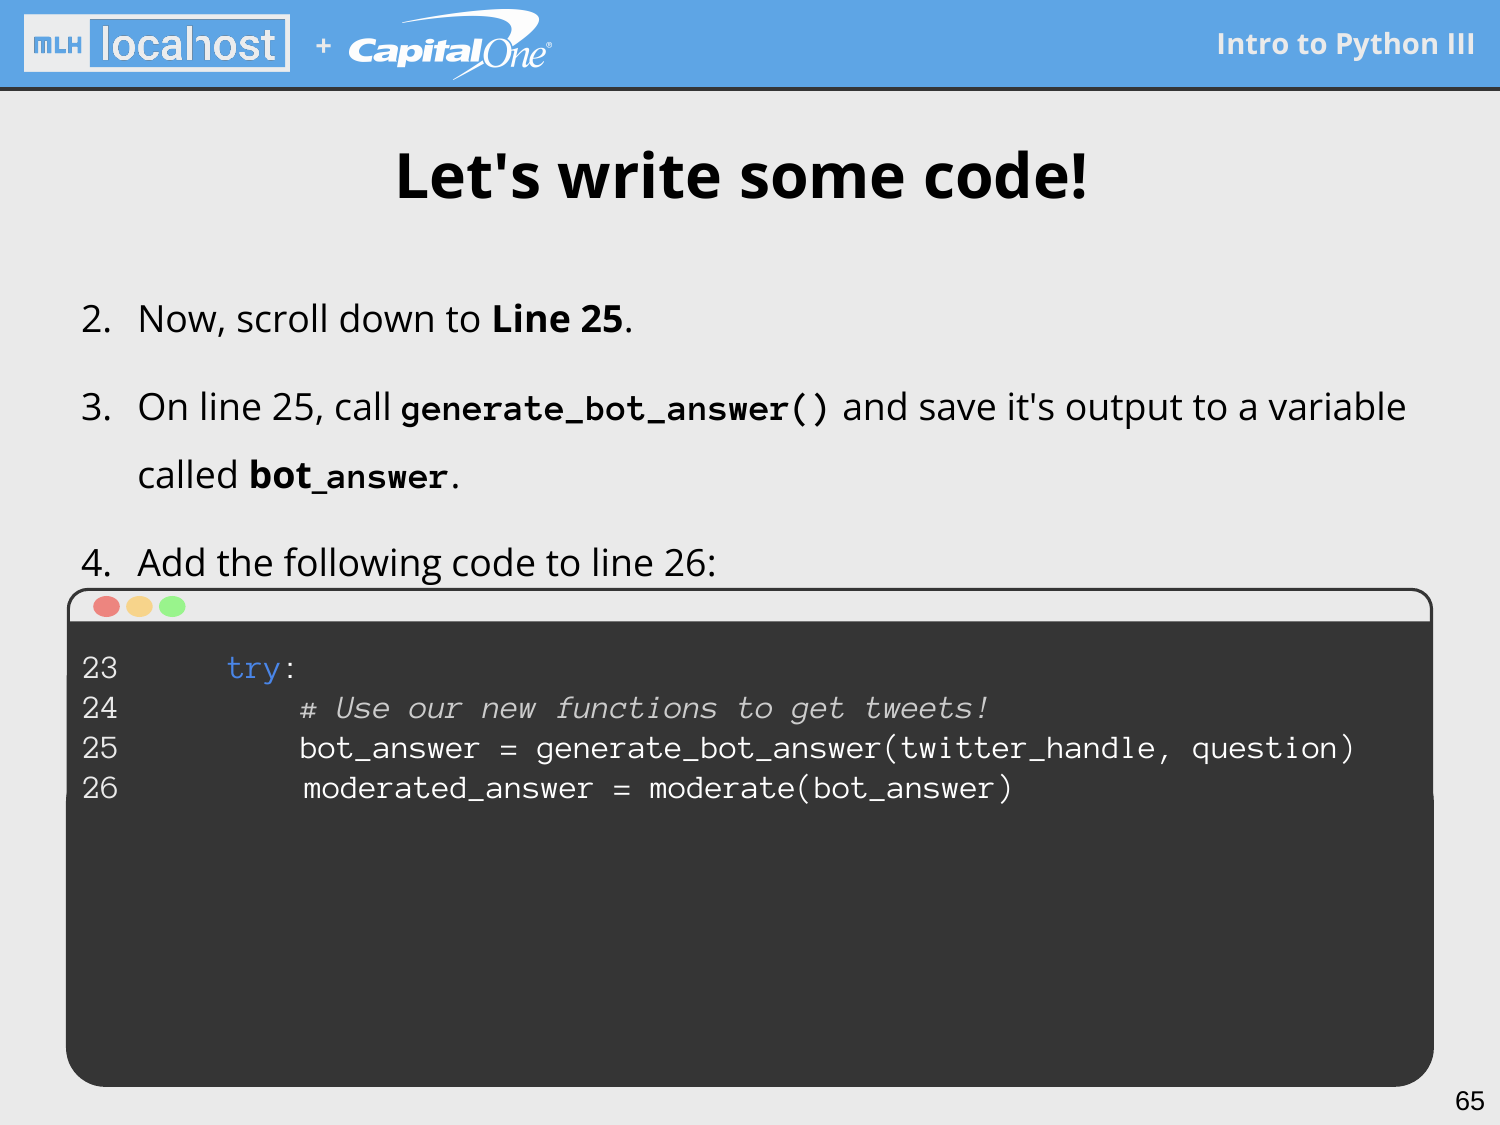

# Let's write some code!
Now, scroll down to Line 25.
On line 25, call generate_bot_answer() and save it's output to a variable called bot_answer.
Add the following code to line 26:

23
24
25
26
    try:
        # Use our new functions to get tweets!
        bot_answer = generate_bot_answer(twitter_handle, question)
moderated_answer = moderate(bot_answer)